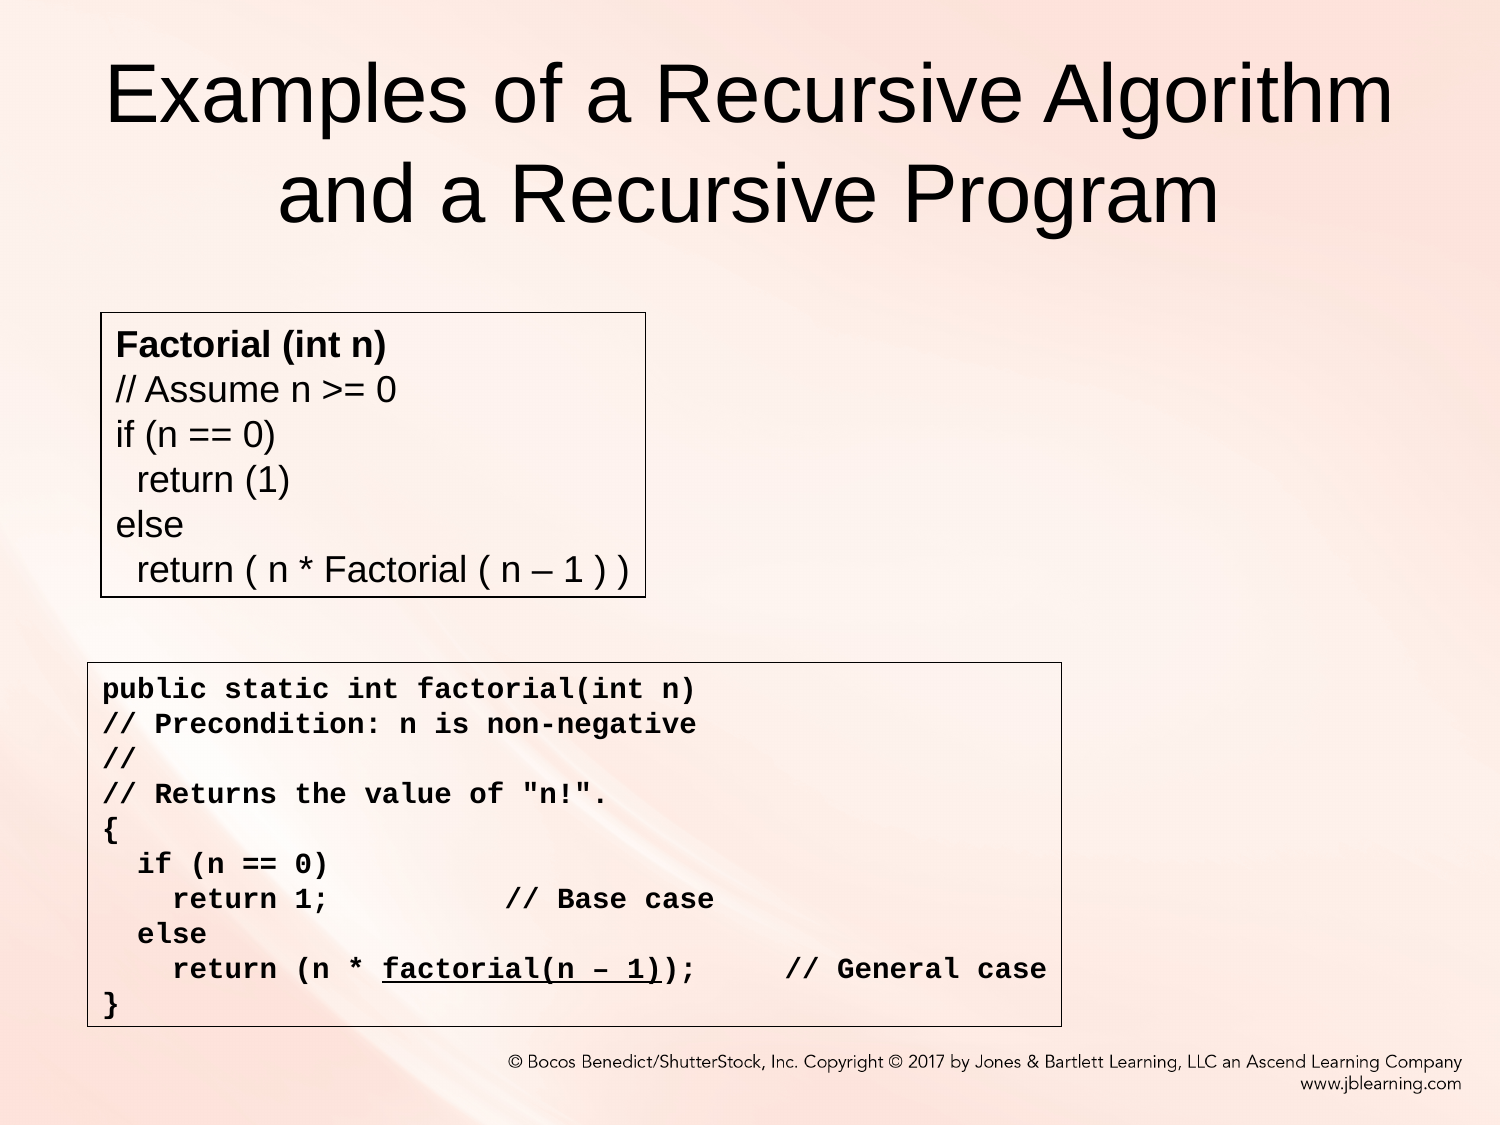

# Examples of a Recursive Algorithm and a Recursive Program
Factorial (int n)
// Assume n >= 0
if (n == 0)
  return (1)
else
  return ( n * Factorial ( n – 1 ) )
public static int factorial(int n)
// Precondition: n is non-negative
//
// Returns the value of "n!".
{
  if (n == 0)
    return 1;          // Base case
  else
    return (n * factorial(n – 1));     // General case
}